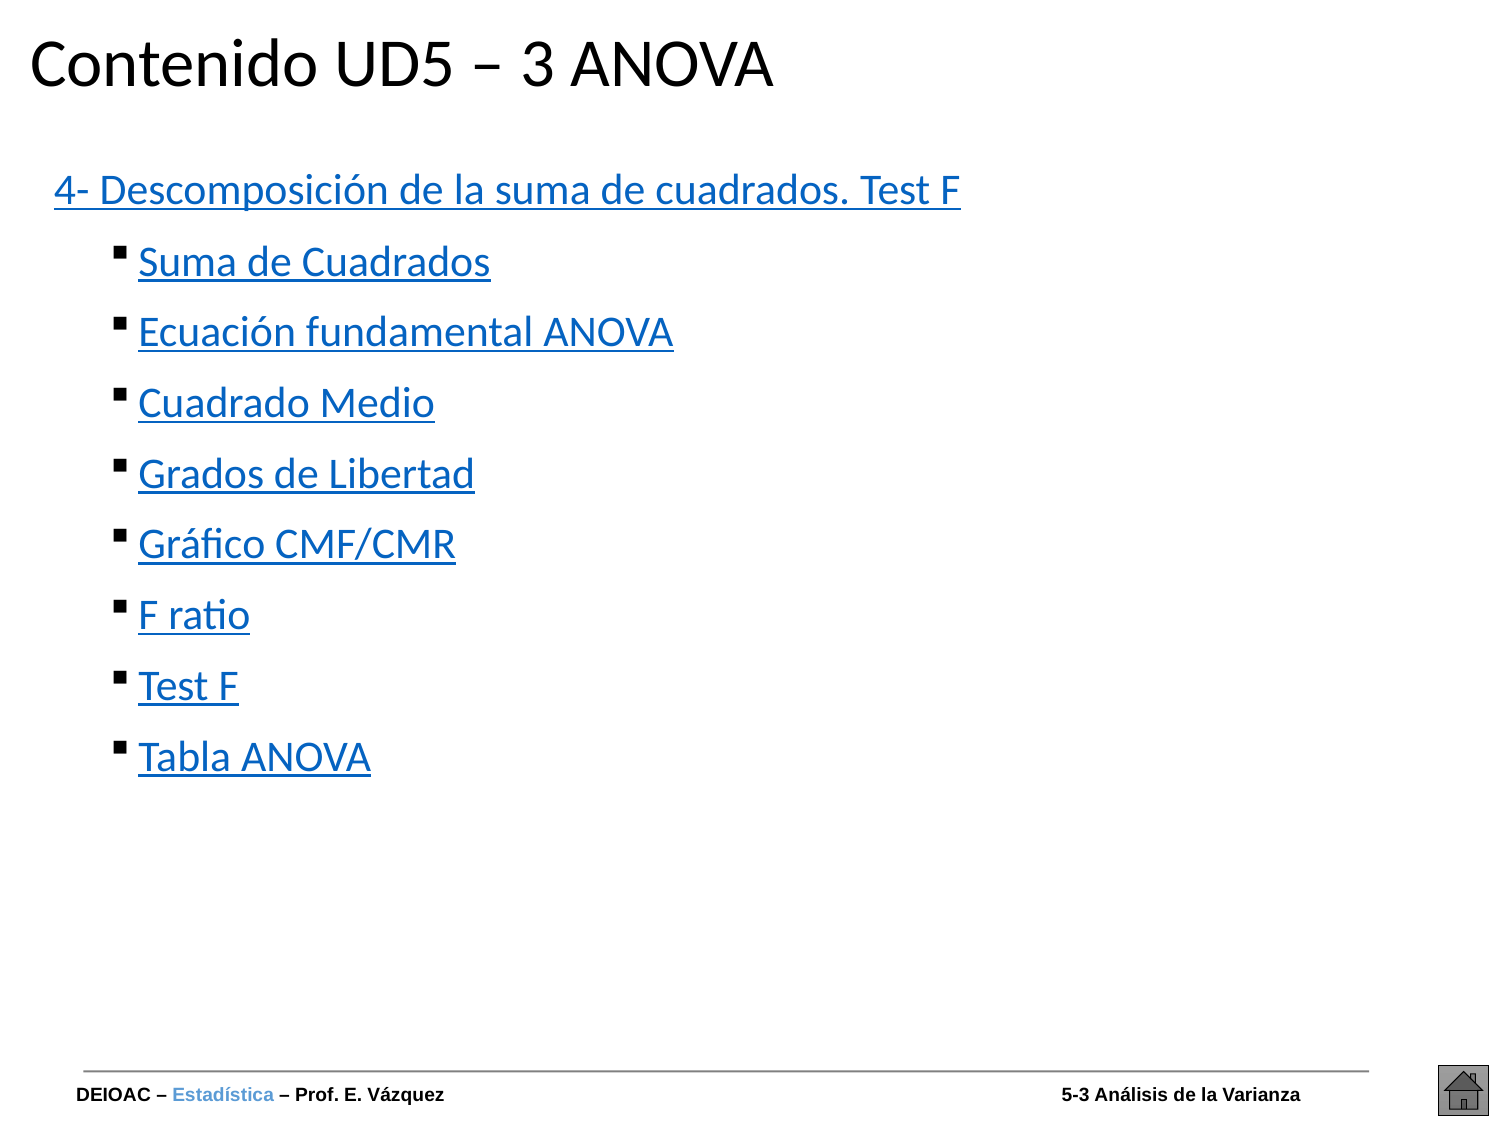

# Contenido UD5 – 3 ANOVA
4- Descomposición de la suma de cuadrados. Test F
Suma de Cuadrados
Ecuación fundamental ANOVA
Cuadrado Medio
Grados de Libertad
Gráfico CMF/CMR
F ratio
Test F
Tabla ANOVA